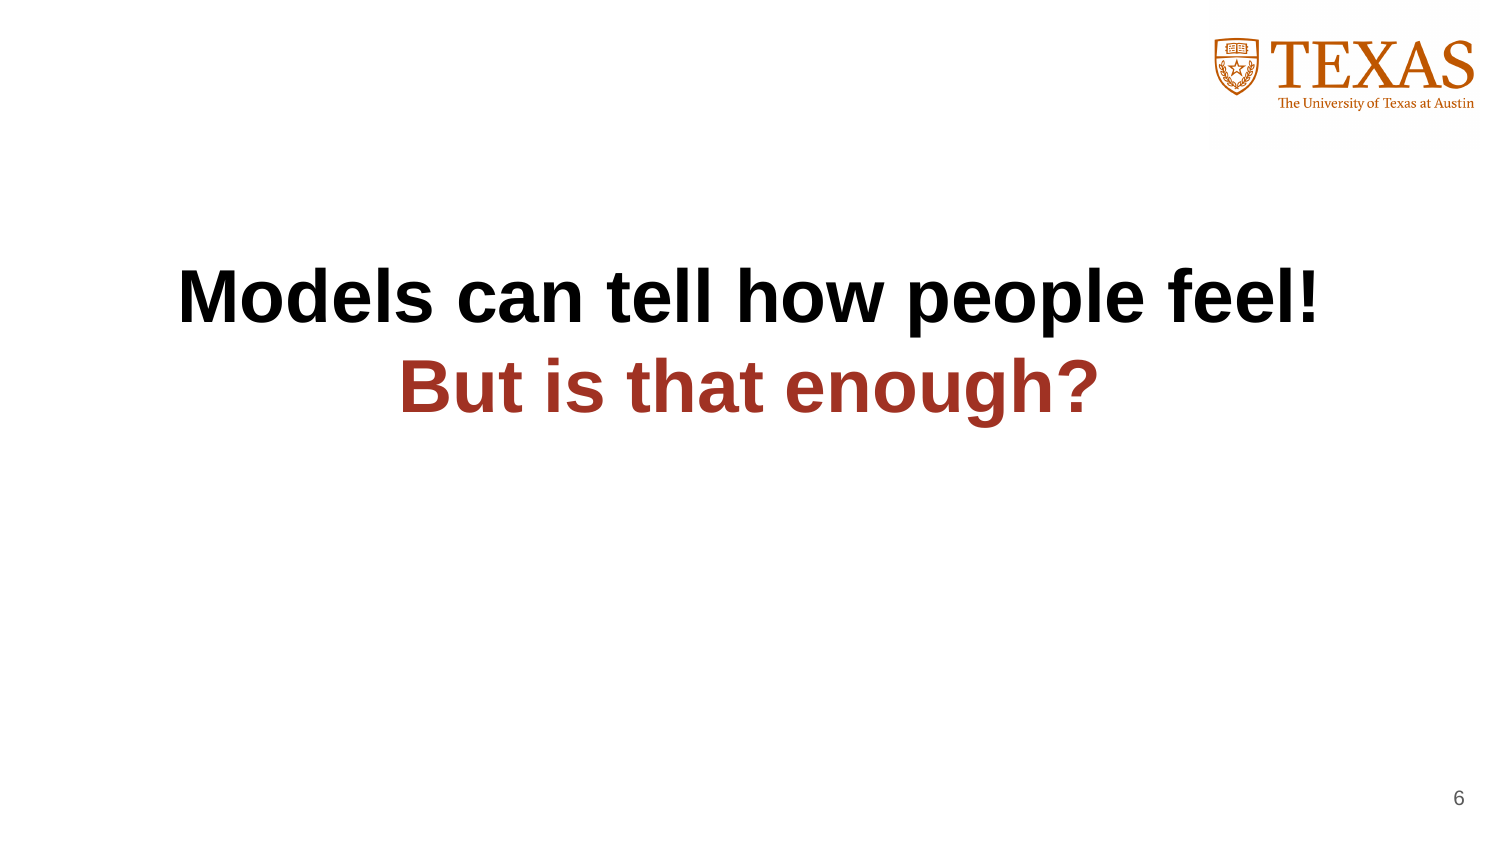

# Models can tell how people feel! But is that enough?
6